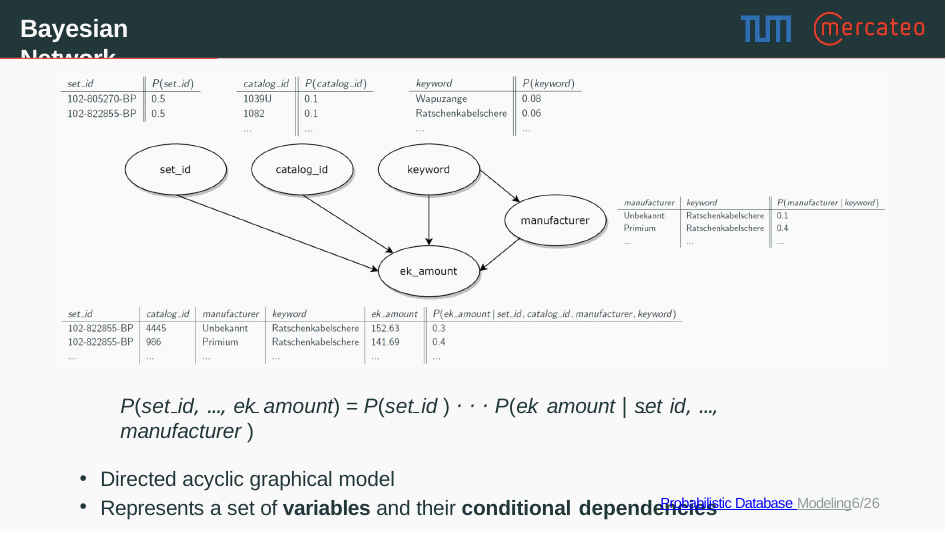

# Bayesian Network

P(set id, ..., ek amount) = P(set id ) · · · P(ek amount | set id, ..., manufacturer )
Directed acyclic graphical model
Represents a set of variables and their conditional dependencies

Probabilistic Database Modeling6/26